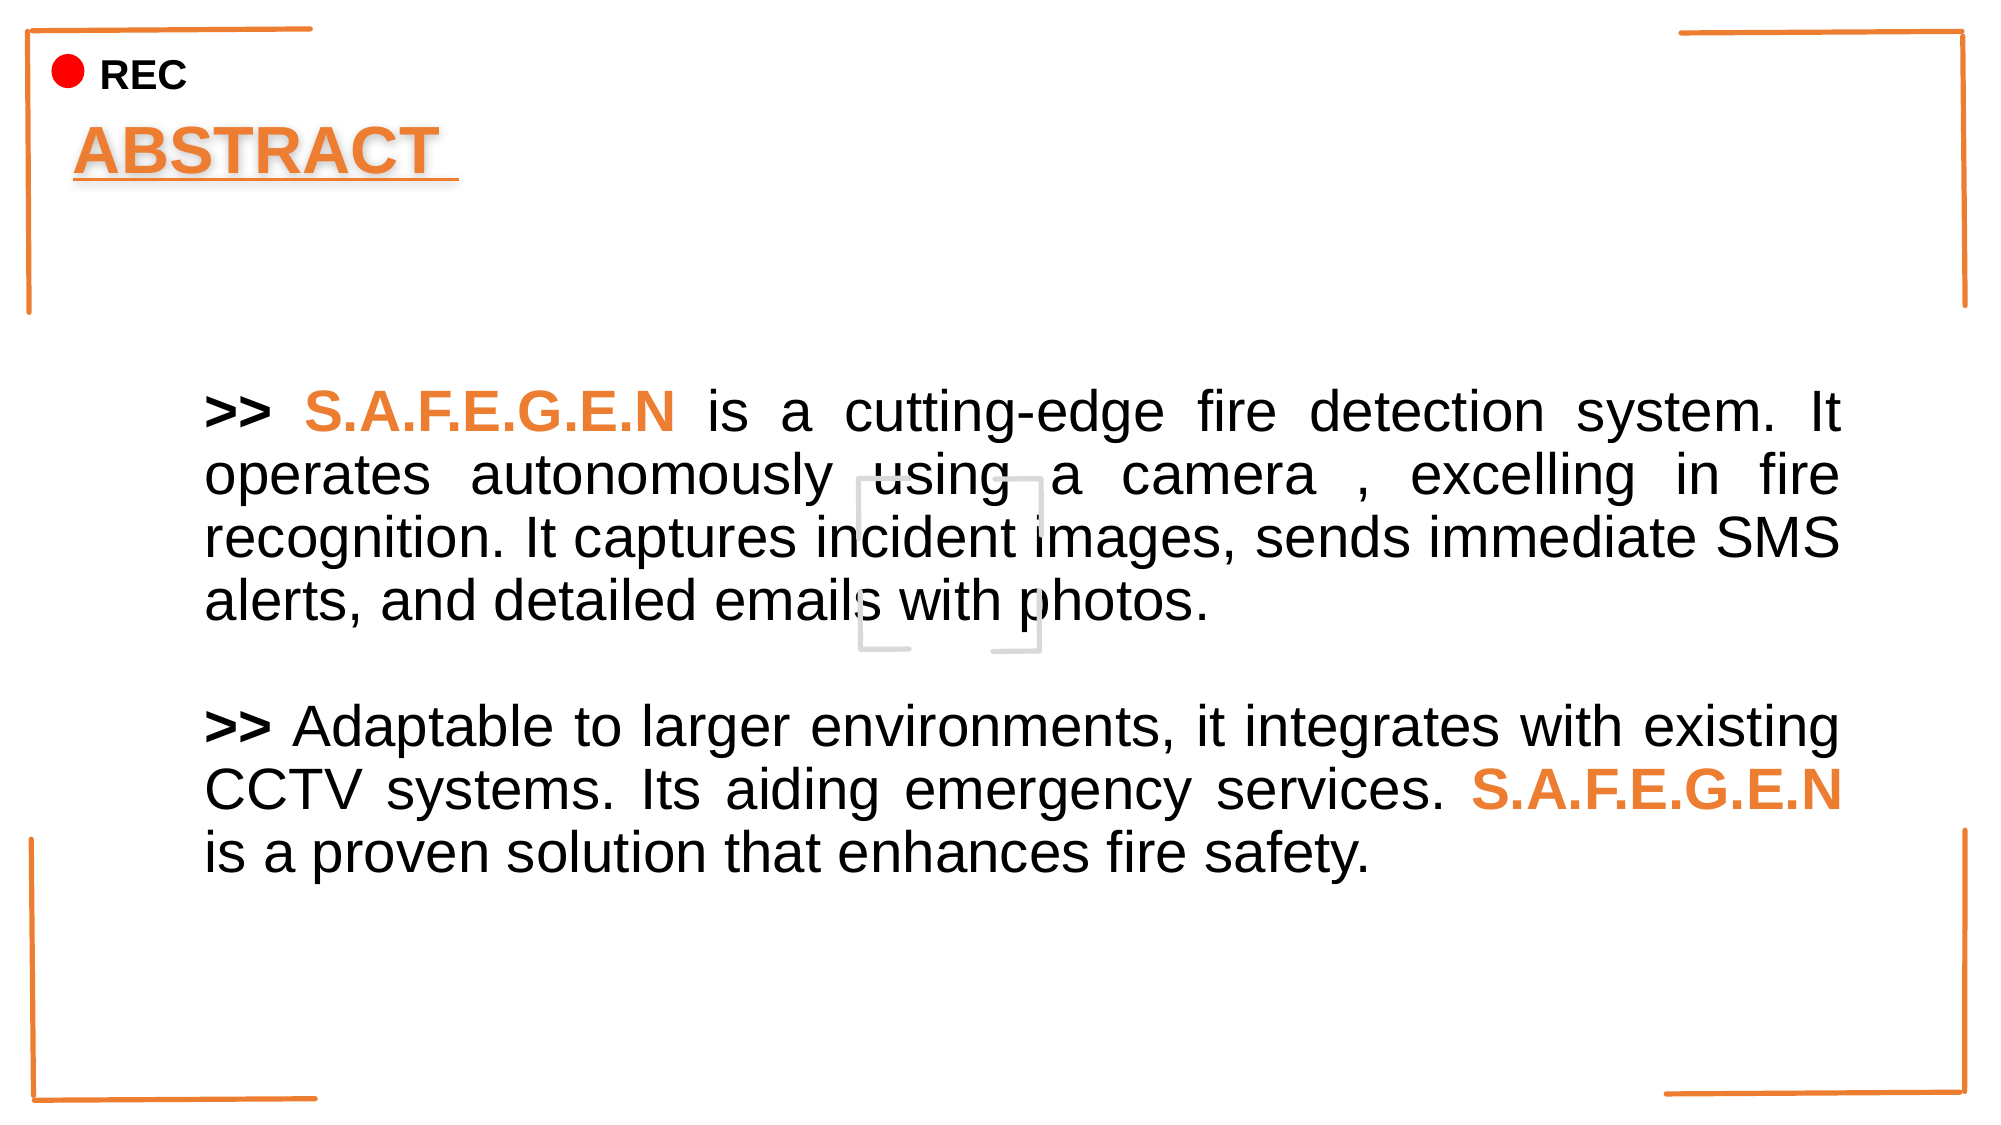

REC
ABSTRACT
>> S.A.F.E.G.E.N is a cutting-edge fire detection system. It operates autonomously using a camera , excelling in fire recognition. It captures incident images, sends immediate SMS alerts, and detailed emails with photos.

>> Adaptable to larger environments, it integrates with existing CCTV systems. Its aiding emergency services. S.A.F.E.G.E.N is a proven solution that enhances fire safety.